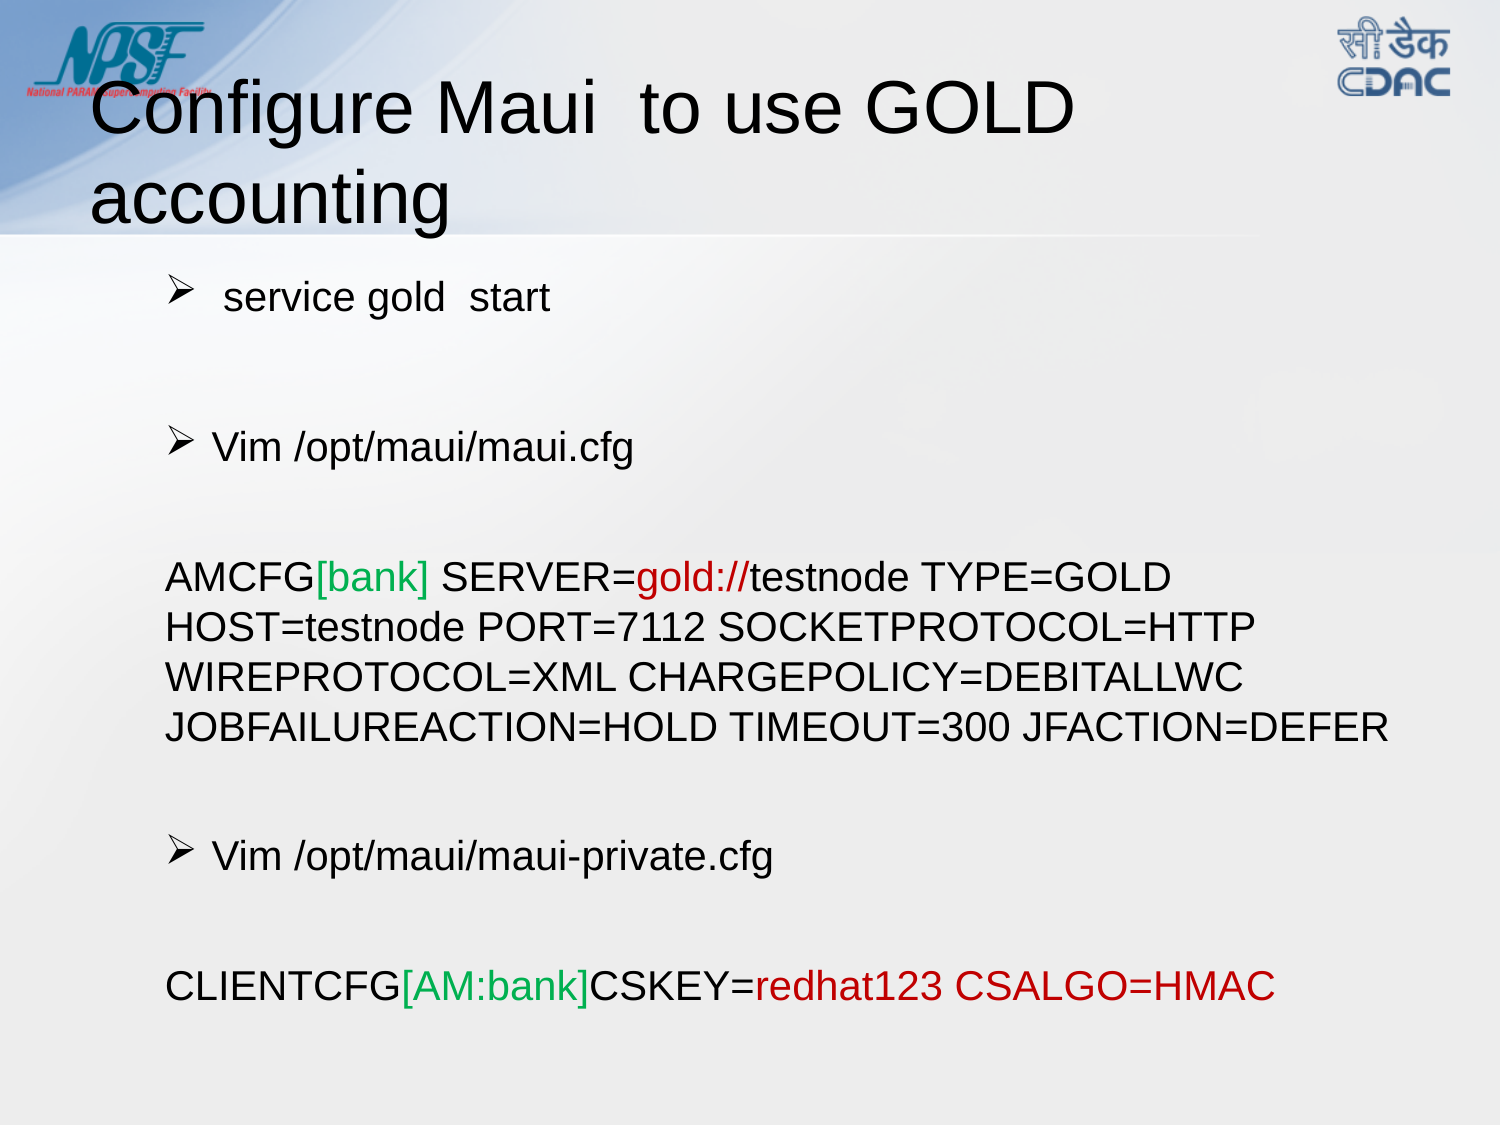

# Configure Maui  to use GOLD accounting
 service gold  start

Vim /opt/maui/maui.cfg

AMCFG[bank] SERVER=gold://testnode TYPE=GOLD HOST=testnode PORT=7112 SOCKETPROTOCOL=HTTP WIREPROTOCOL=XML CHARGEPOLICY=DEBITALLWC JOBFAILUREACTION=HOLD TIMEOUT=300 JFACTION=DEFER

Vim /opt/maui/maui-private.cfg

CLIENTCFG[AM:bank]CSKEY=redhat123 CSALGO=HMAC